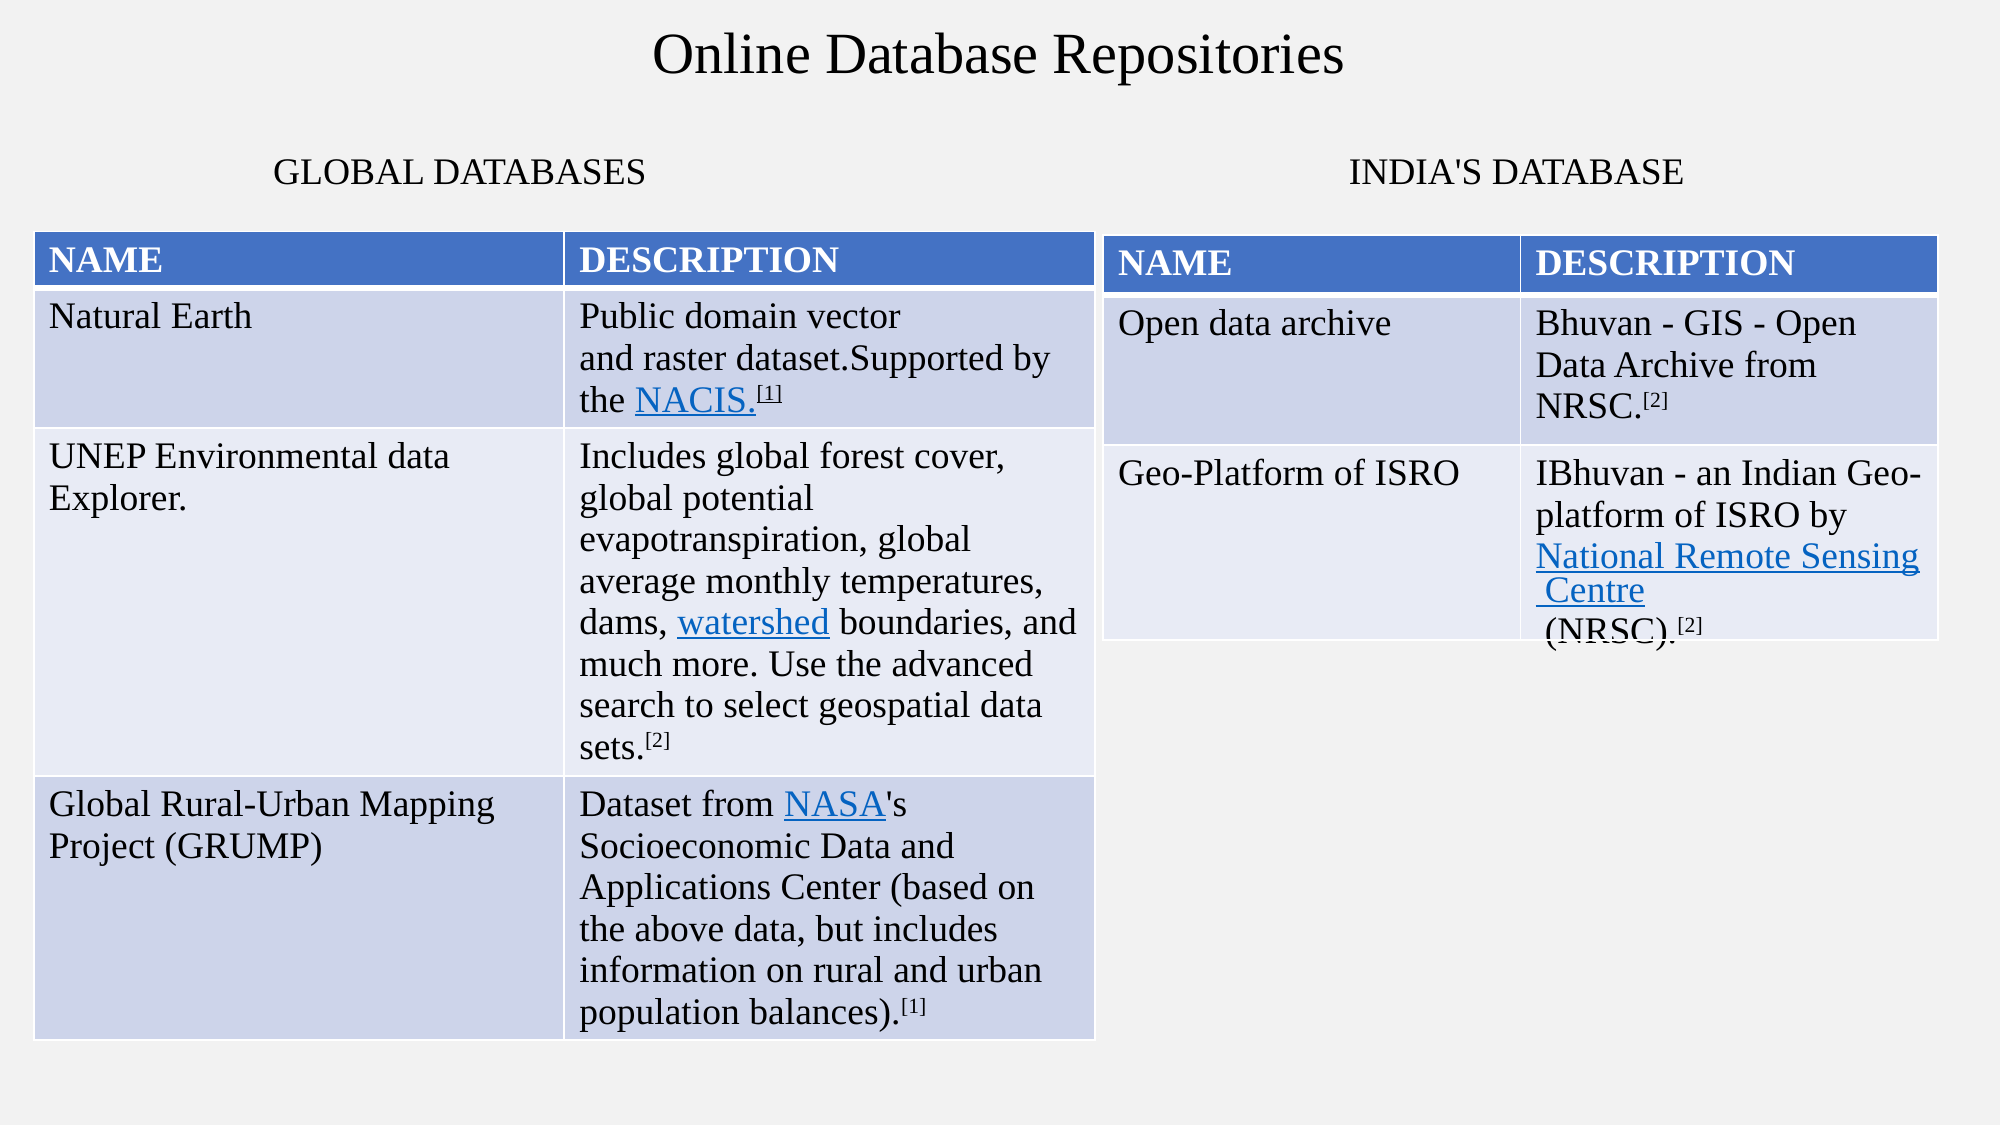

# Online Database Repositories
GLOBAL DATABASES
INDIA'S DATABASE
| NAME | DESCRIPTION |
| --- | --- |
| Natural Earth | Public domain vector and raster dataset.Supported by the NACIS.[1] |
| UNEP Environmental data Explorer. | Includes global forest cover, global potential evapotranspiration, global average monthly temperatures, dams, watershed boundaries, and much more. Use the advanced search to select geospatial data sets.[2] |
| Global Rural-Urban Mapping Project (GRUMP) | Dataset from NASA's Socioeconomic Data and Applications Center (based on the above data, but includes information on rural and urban population balances).[1] |
| NAME | DESCRIPTION |
| --- | --- |
| Open data archive | Bhuvan - GIS - Open Data Archive from NRSC.[2] |
| Geo-Platform of ISRO | IBhuvan - an Indian Geo-platform of ISRO by National Remote Sensing Centre (NRSC).[2] |